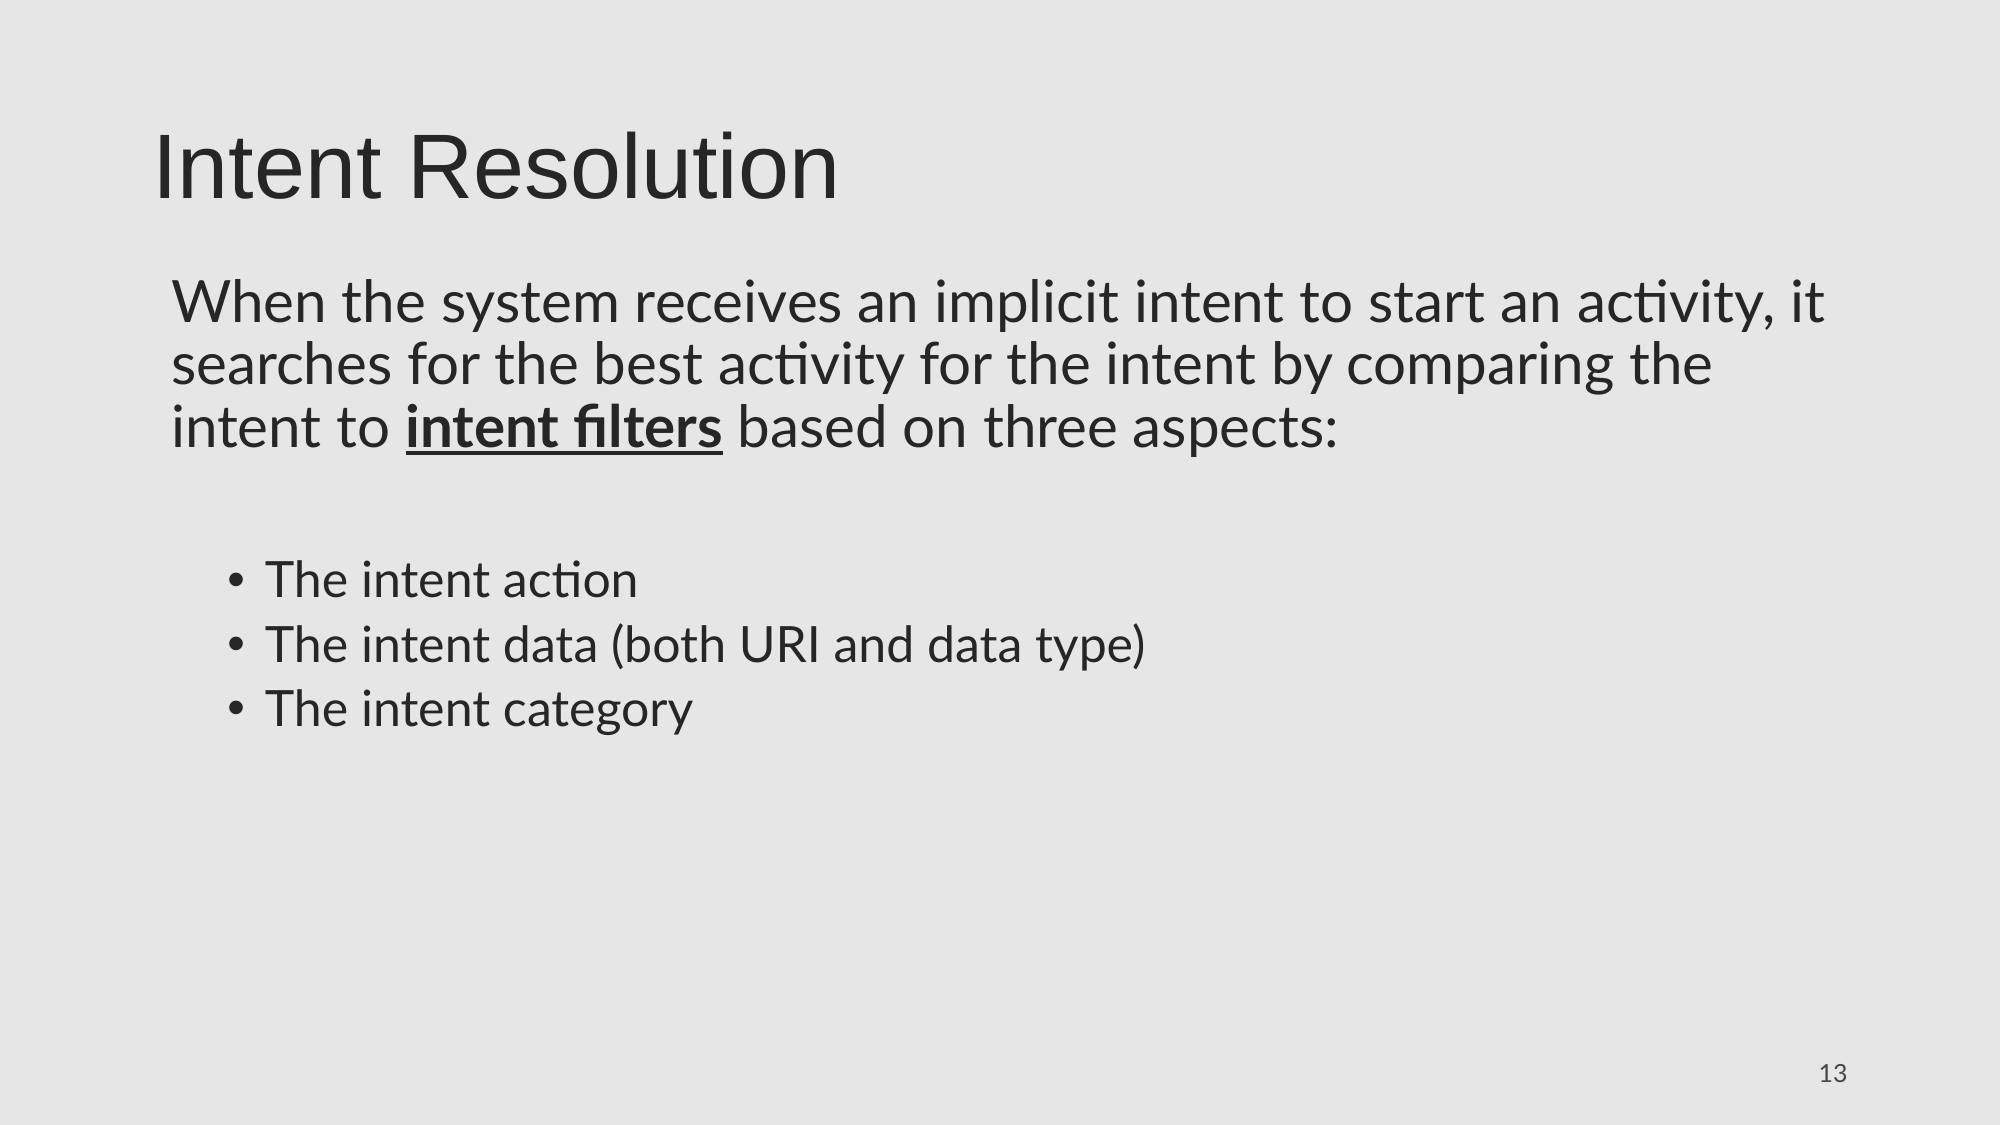

# Intent Resolution
When the system receives an implicit intent to start an activity, it searches for the best activity for the intent by comparing the intent to intent filters based on three aspects:

The intent action
The intent data (both URI and data type)
The intent category
13